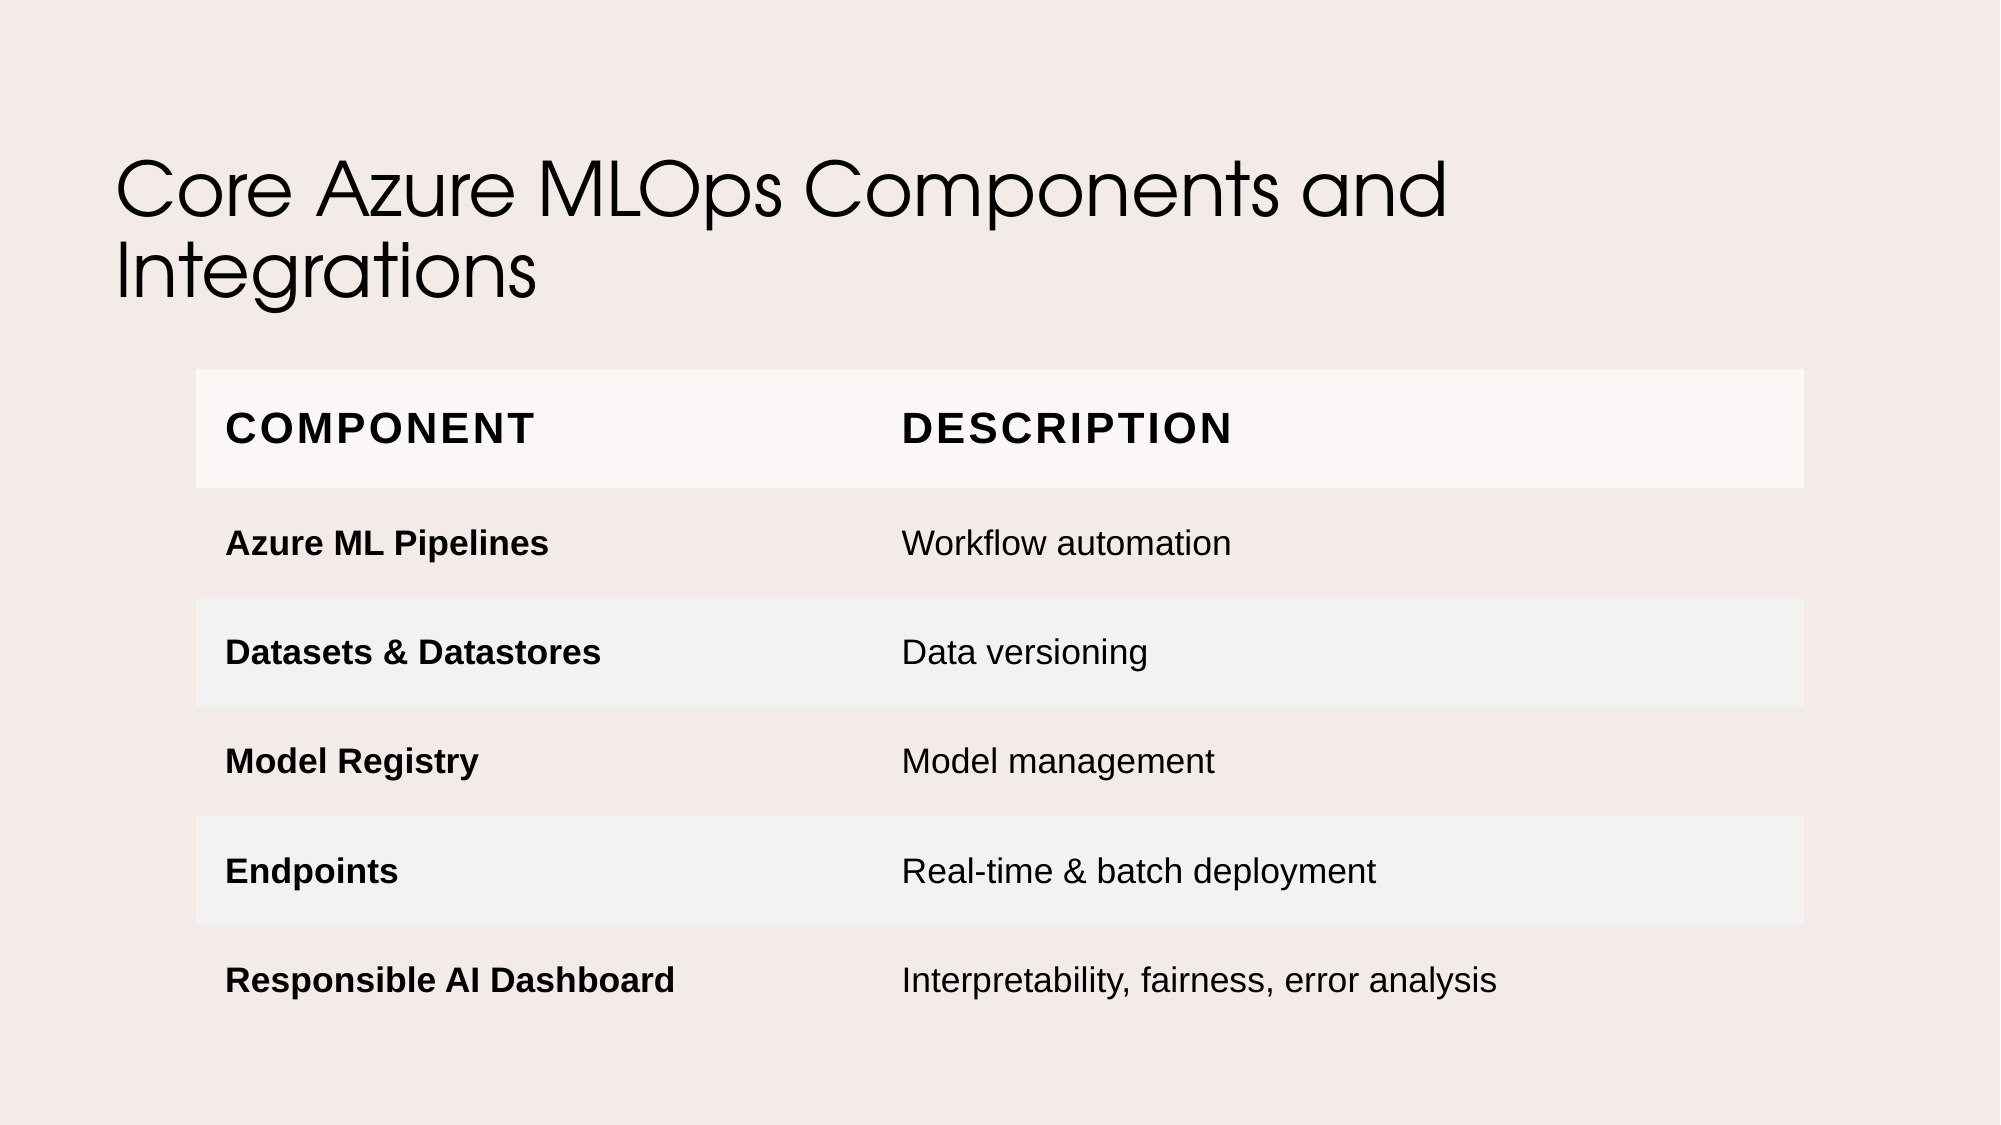

# Core Azure MLOps Components and Integrations
| Component | Description |
| --- | --- |
| Azure ML Pipelines | Workflow automation |
| Datasets & Datastores | Data versioning |
| Model Registry | Model management |
| Endpoints | Real-time & batch deployment |
| Responsible AI Dashboard | Interpretability, fairness, error analysis |